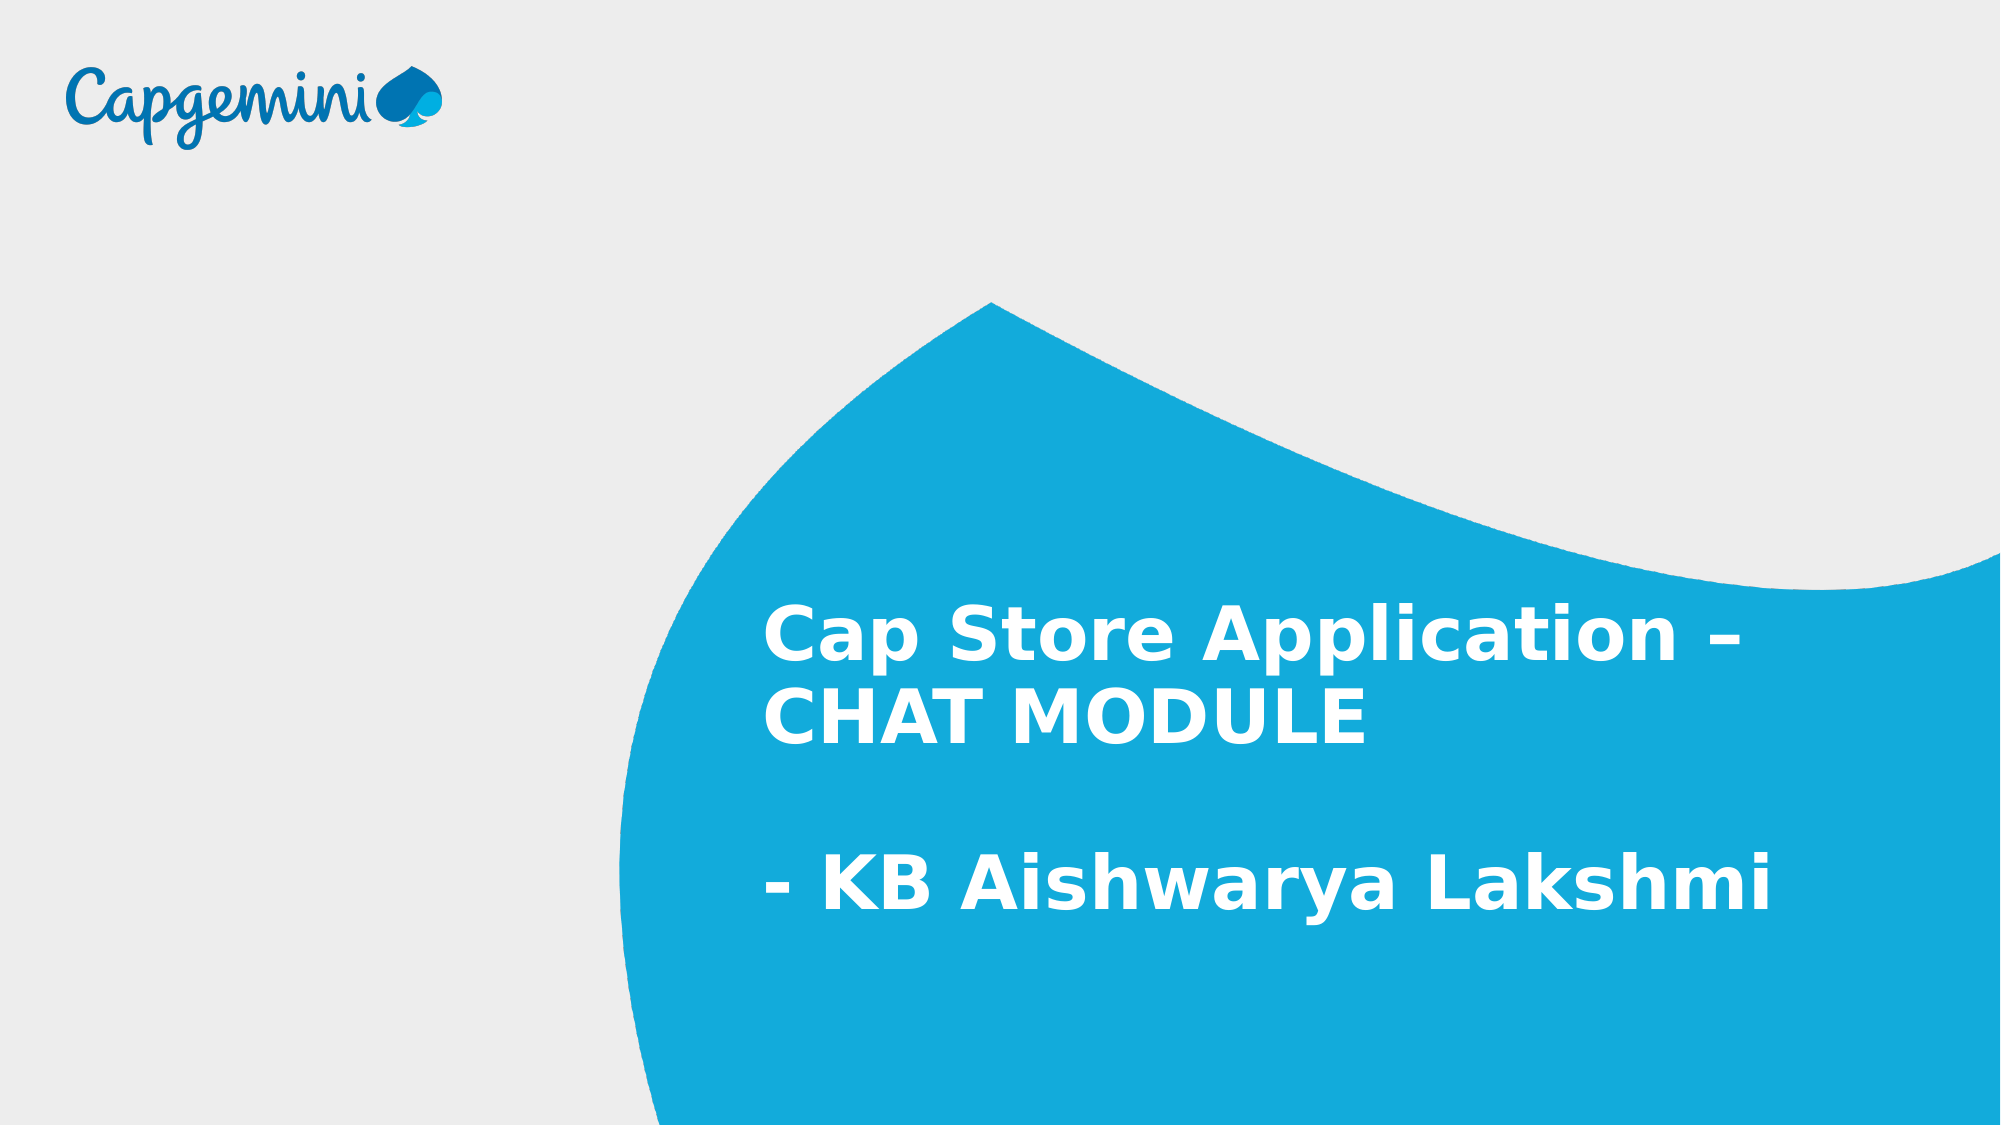

Cap Store Application –
CHAT MODULE

- KB Aishwarya Lakshmi